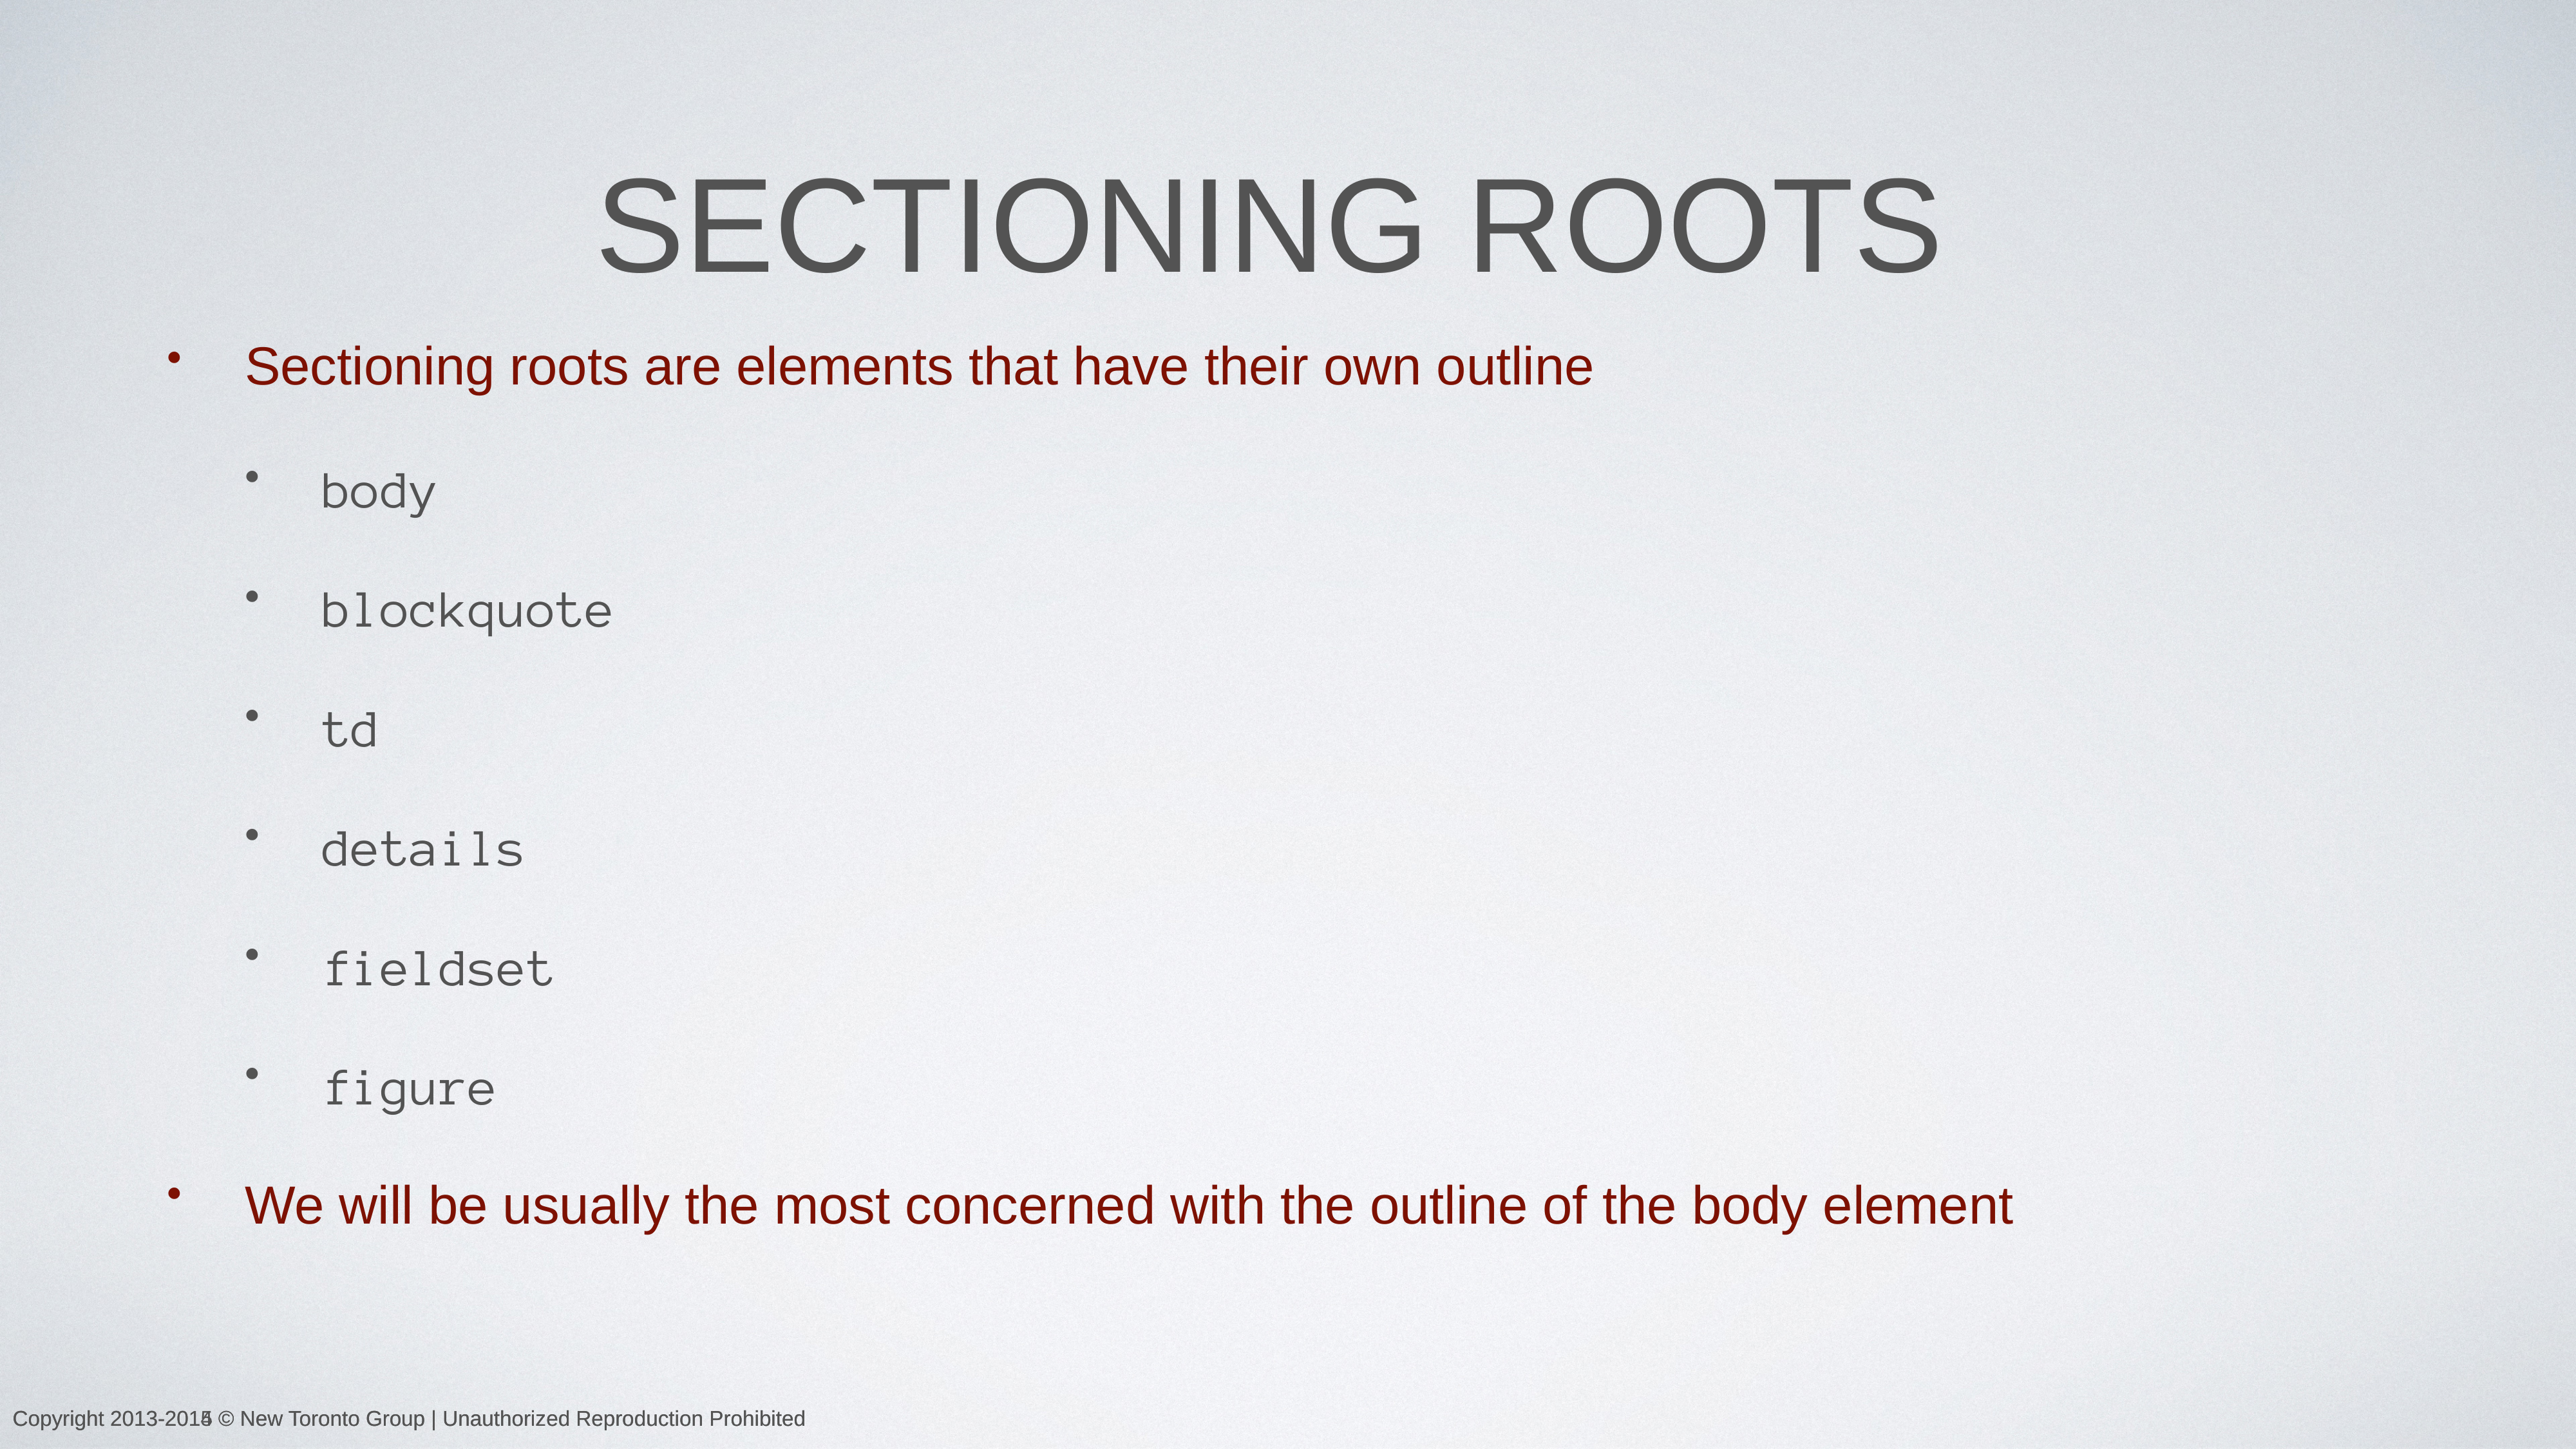

# Sectioning roots
Sectioning roots are elements that have their own outline
body
blockquote
td
details
fieldset
figure
We will be usually the most concerned with the outline of the body element